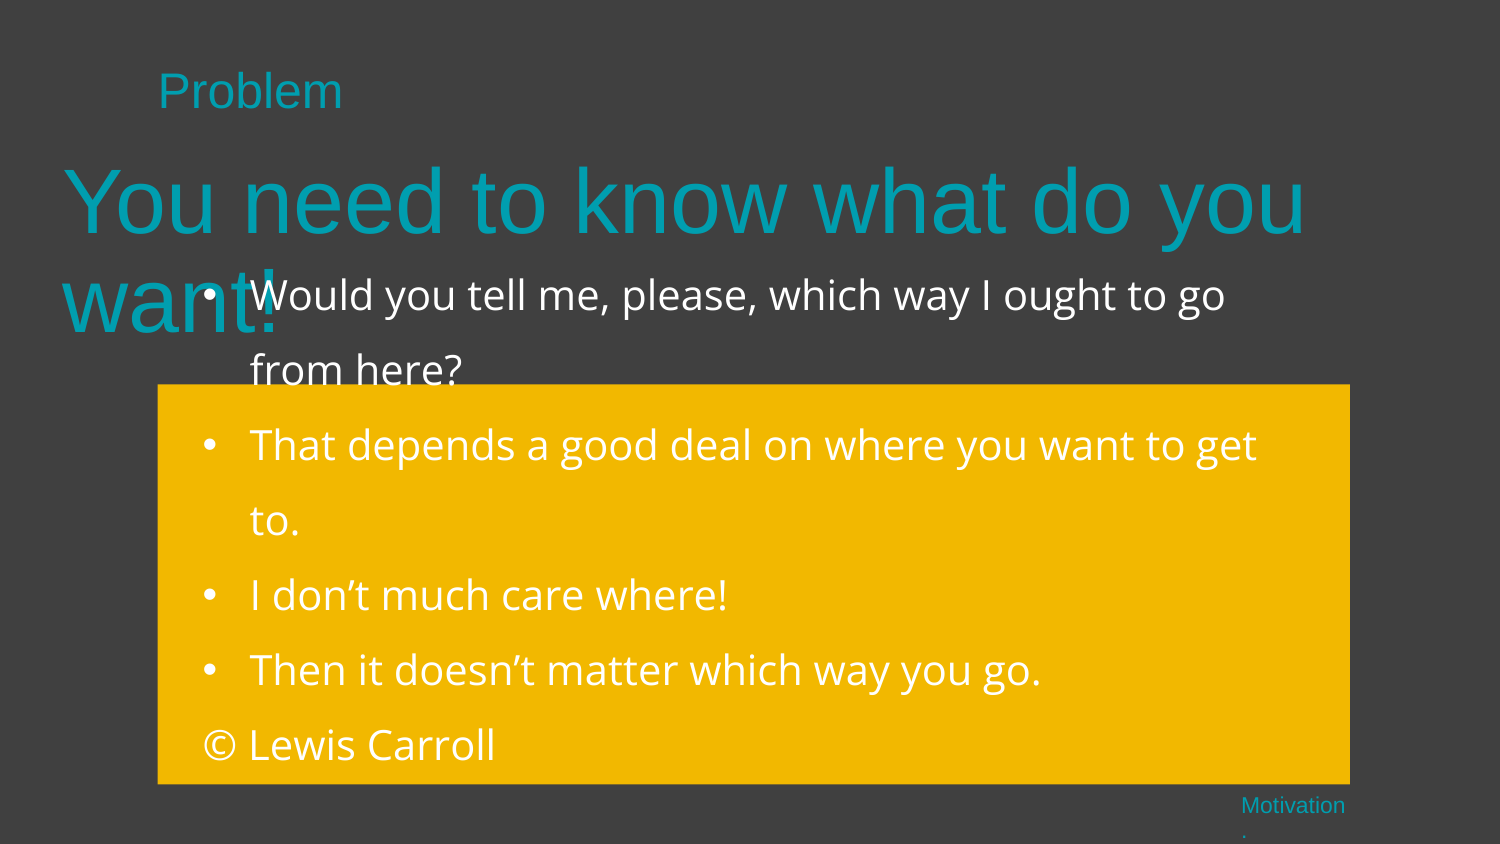

Problem
You need to know what do you want!

Would you tell me, please, which way I ought to go from here?
That depends a good deal on where you want to get to.
I don’t much care where!
Then it doesn’t matter which way you go.
© Lewis Carroll
Motivation.